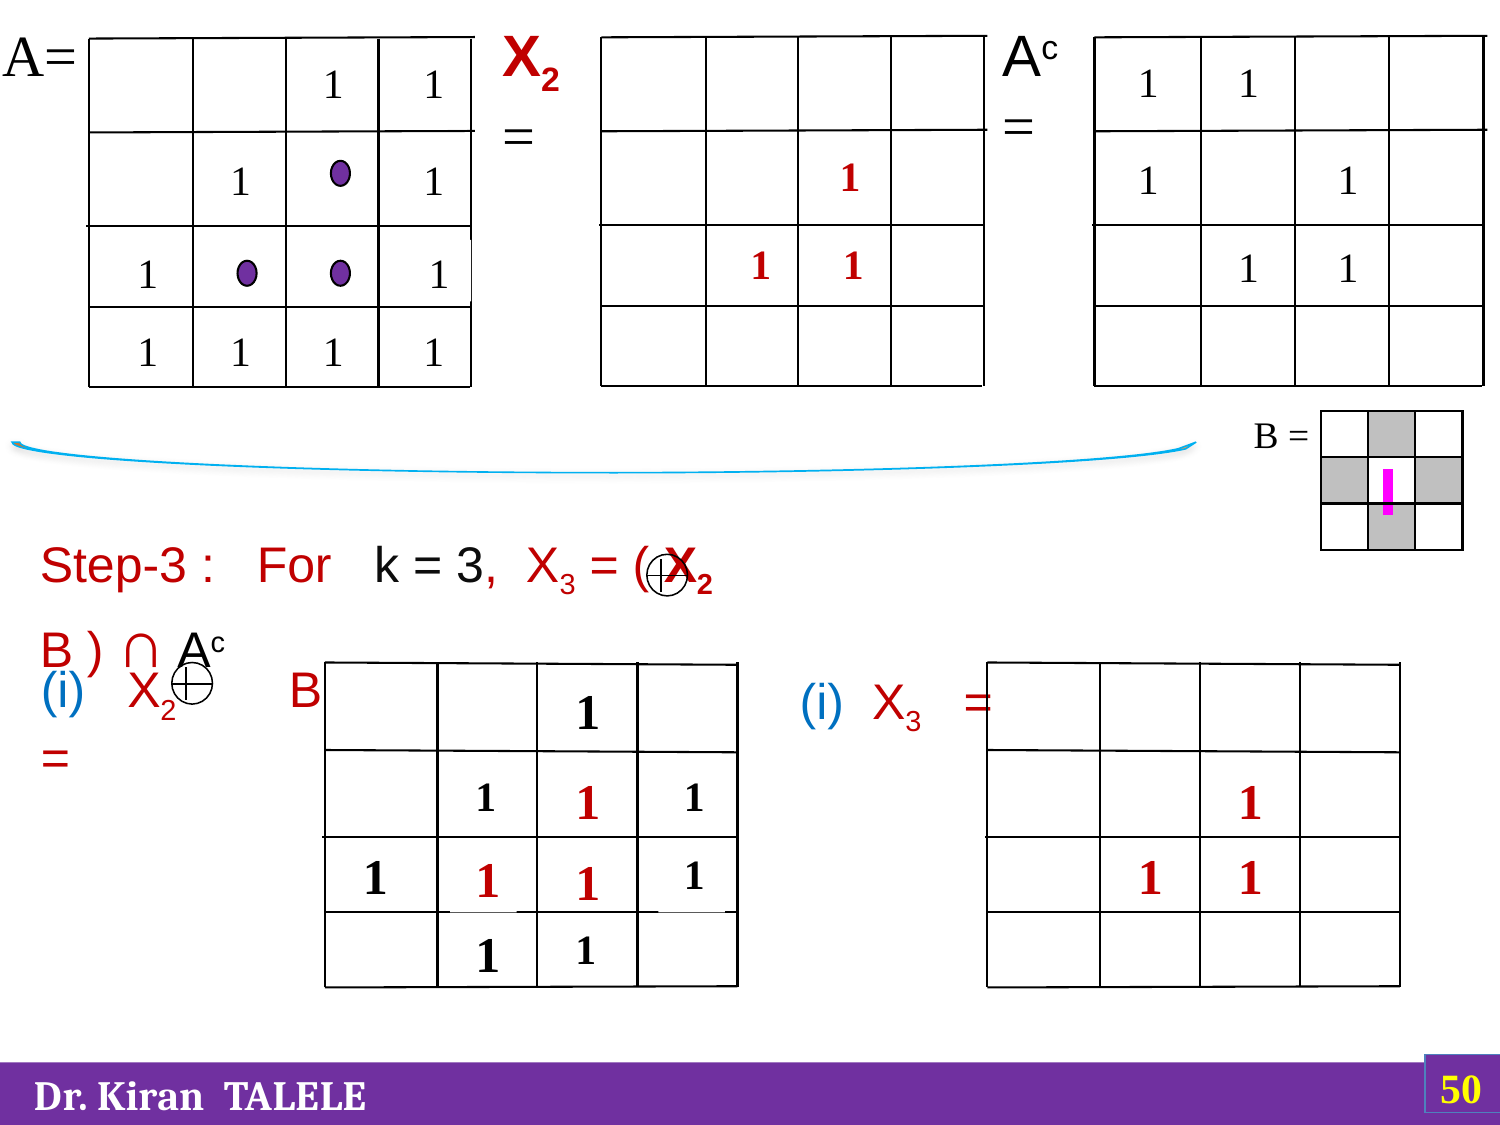

A=
X2 =
Ac =
 1
 1
 1
 1
 1
 1
 1
 1
 1
 1
 1
 1
 1
 1
 1

 1
 1
 1
 1

B =

Step-3 :   For   k = 3,  X3 = ( X2       B ) ∩ Ac

(i)   X2        B =
  (i)  X3   =

 1
 1
 1
 1
 1
 1
 1
 1
 1
 1
 1
 1
 1
50
  Dr. Kiran  TALELE